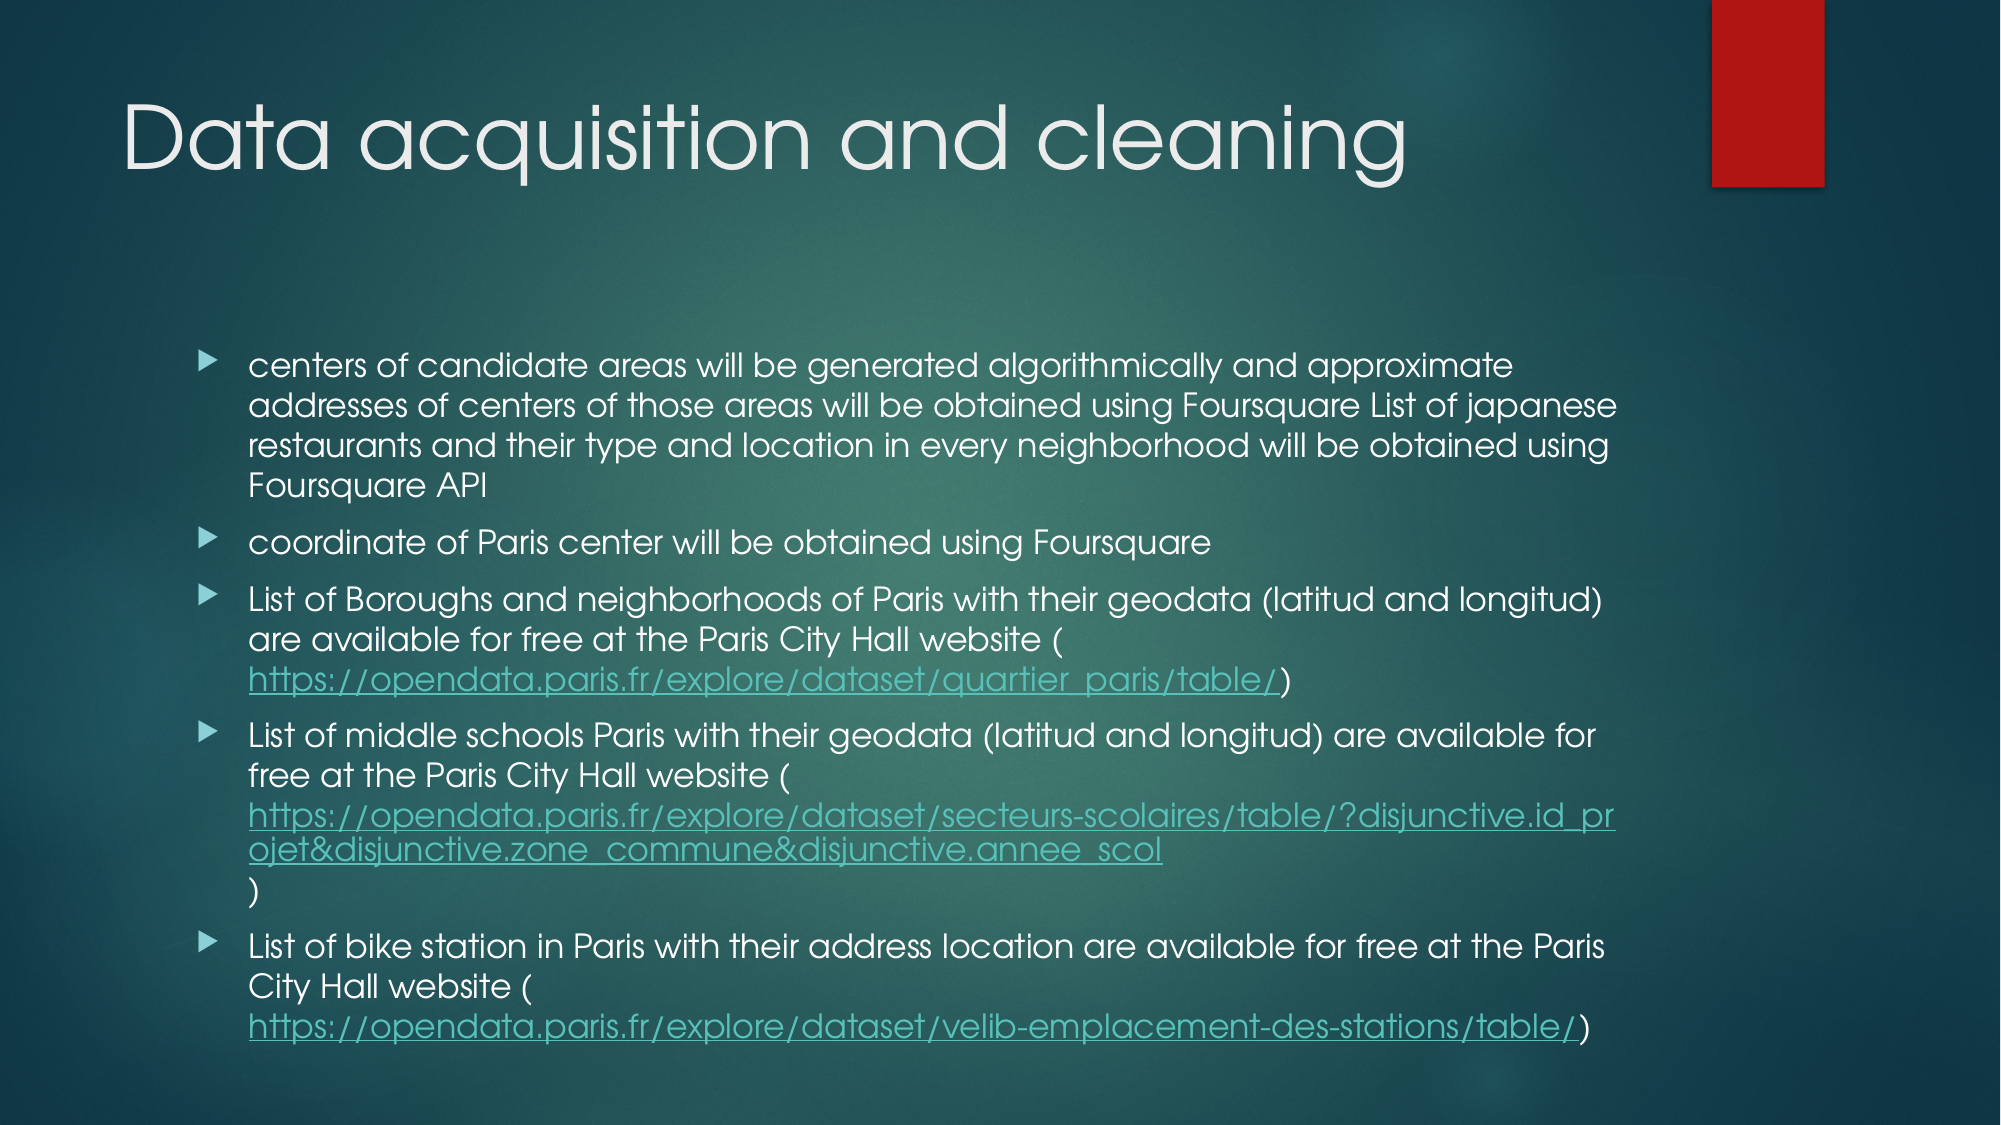

# Data acquisition and cleaning
centers of candidate areas will be generated algorithmically and approximate addresses of centers of those areas will be obtained using Foursquare List of japanese restaurants and their type and location in every neighborhood will be obtained using Foursquare API
coordinate of Paris center will be obtained using Foursquare
List of Boroughs and neighborhoods of Paris with their geodata (latitud and longitud) are available for free at the Paris City Hall website (https://opendata.paris.fr/explore/dataset/quartier_paris/table/)
List of middle schools Paris with their geodata (latitud and longitud) are available for free at the Paris City Hall website (https://opendata.paris.fr/explore/dataset/secteurs-scolaires/table/?disjunctive.id_projet&disjunctive.zone_commune&disjunctive.annee_scol)
List of bike station in Paris with their address location are available for free at the Paris City Hall website (https://opendata.paris.fr/explore/dataset/velib-emplacement-des-stations/table/)